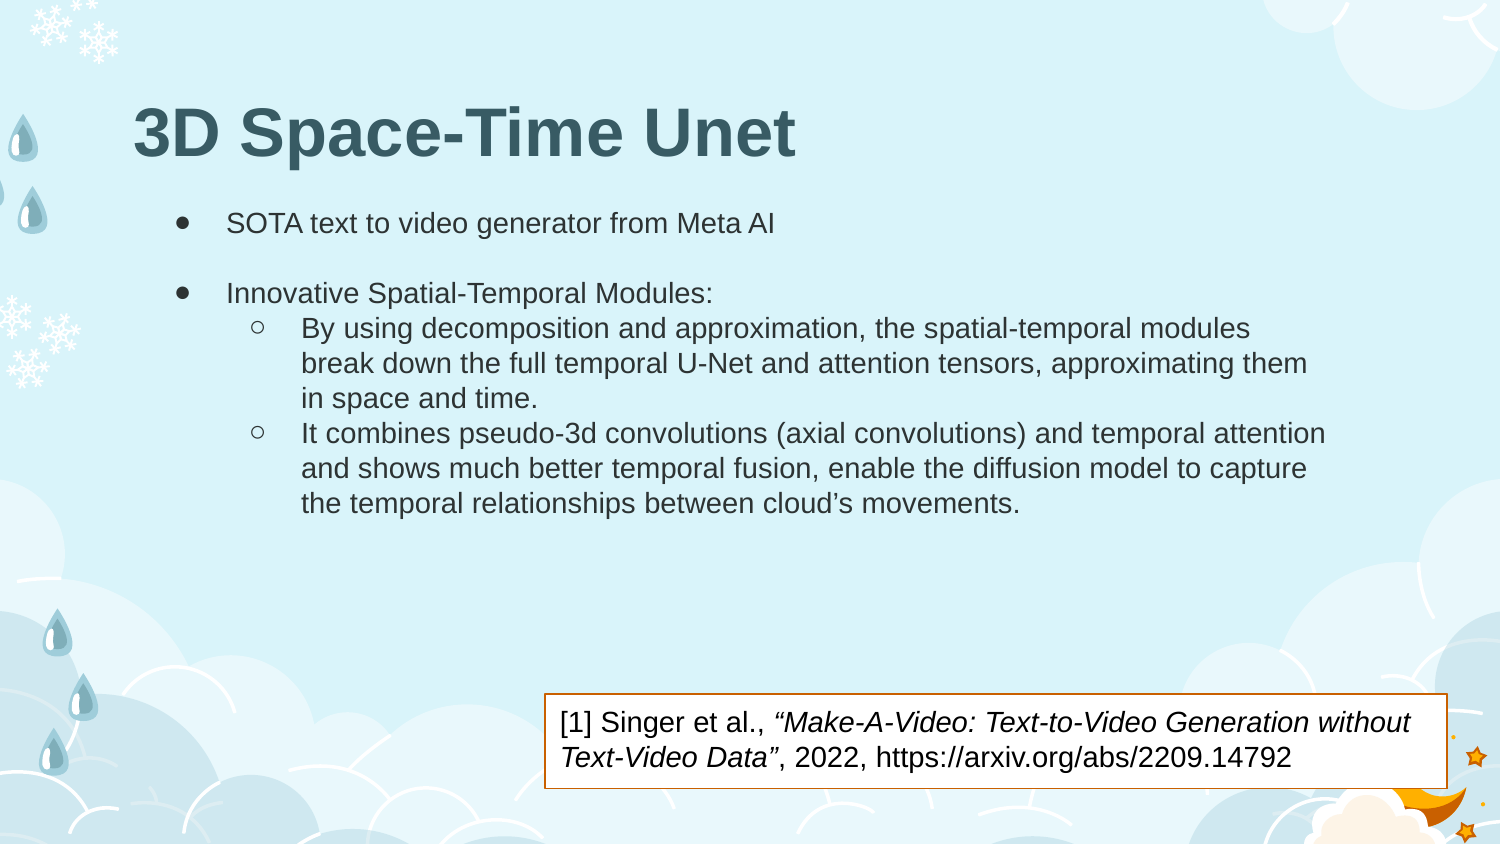

# 3D Space-Time Unet
SOTA text to video generator from Meta AI

Innovative Spatial-Temporal Modules:
By using decomposition and approximation, the spatial-temporal modules break down the full temporal U-Net and attention tensors, approximating them in space and time.
It combines pseudo-3d convolutions (axial convolutions) and temporal attention and shows much better temporal fusion, enable the diffusion model to capture the temporal relationships between cloud’s movements.

[1] Singer et al., “Make-A-Video: Text-to-Video Generation without Text-Video Data”, 2022, https://arxiv.org/abs/2209.14792
[1] Siam et al., “Convolutional Gated Recurrent Networks for Video Segmentation”, 2016, https://arxiv.org/abs/1611.05435